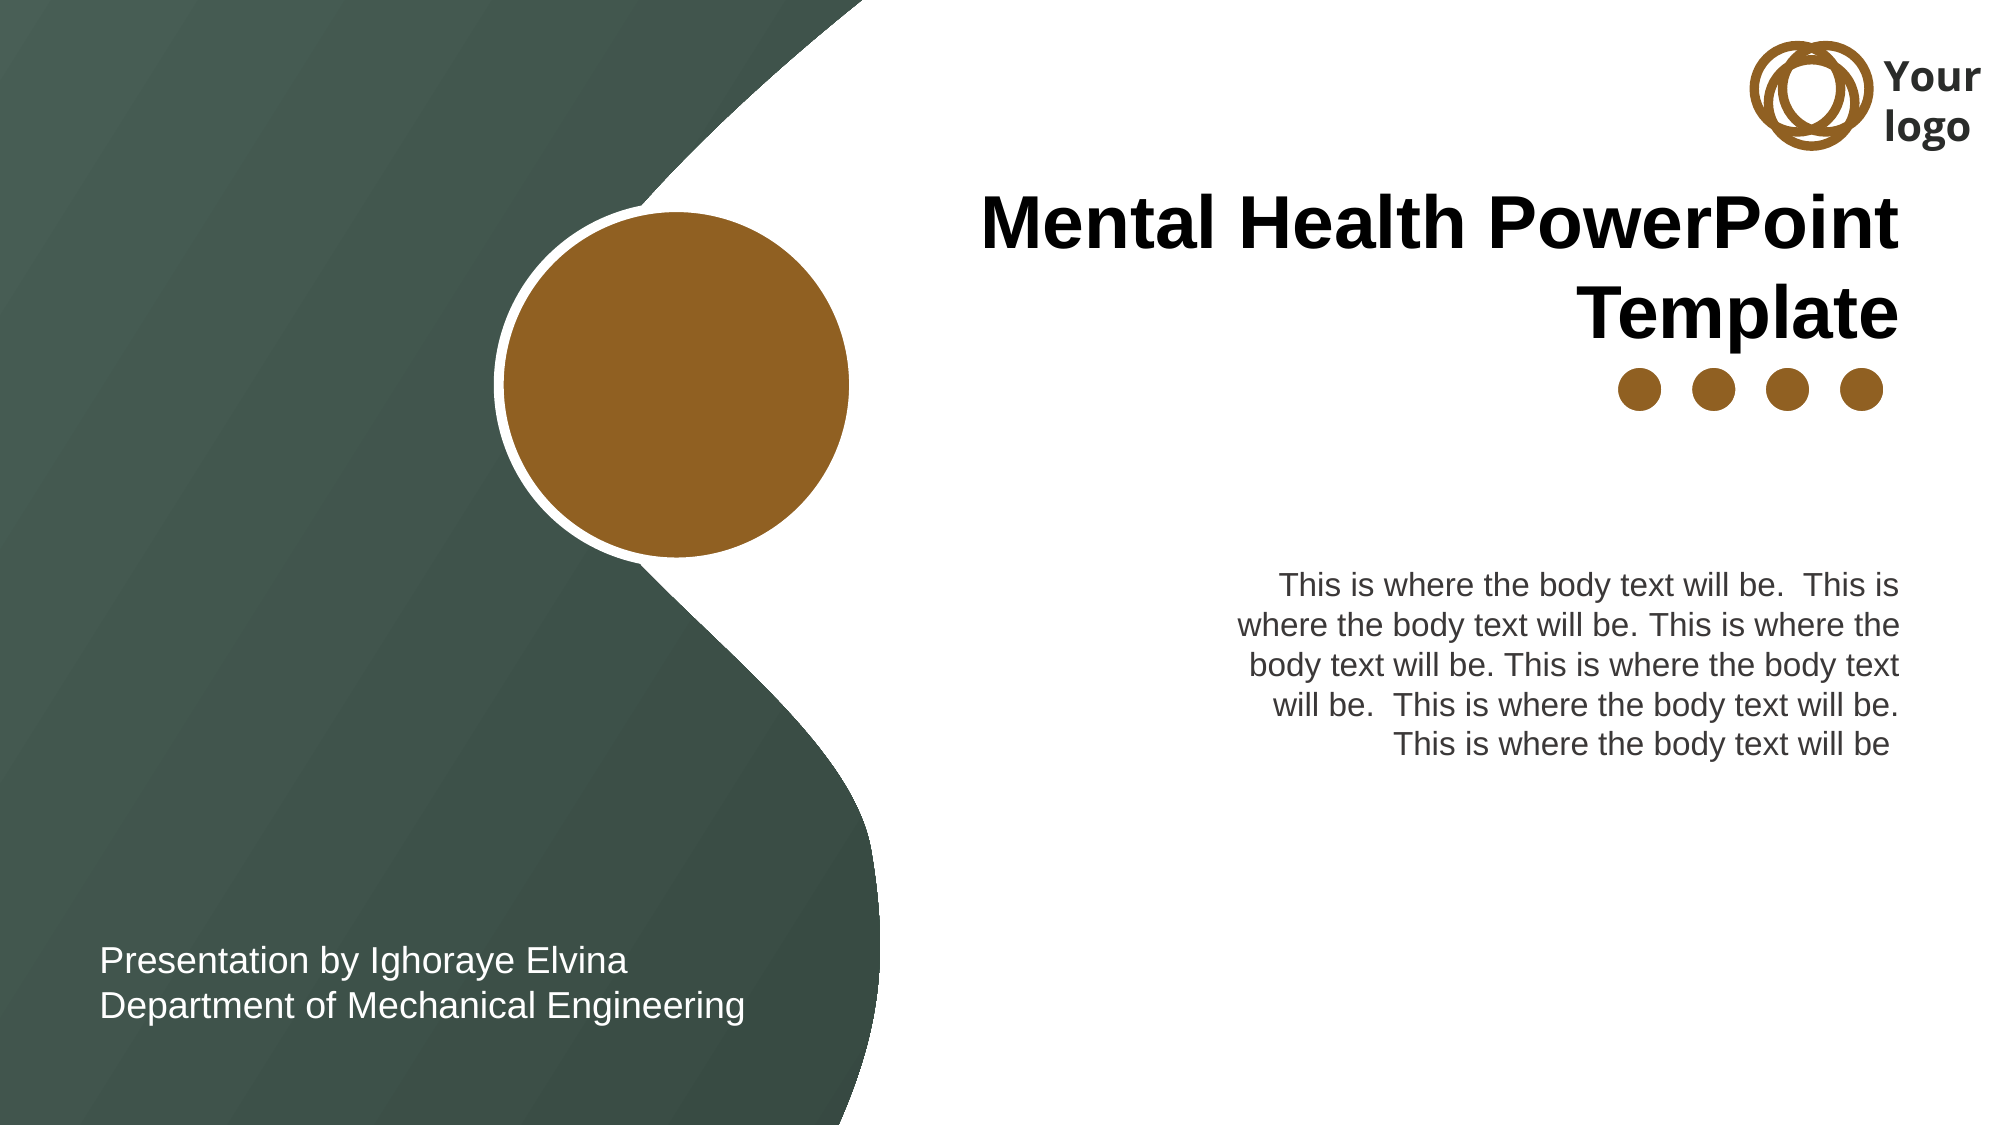

Your logo

Mental Health PowerPoint Template

This is where the body text will be.  This is where the body text will be. This is where the body text will be. This is where the body text will be.  This is where the body text will be. This is where the body text will be
Presentation by Ighoraye Elvina
Department of Mechanical Engineering